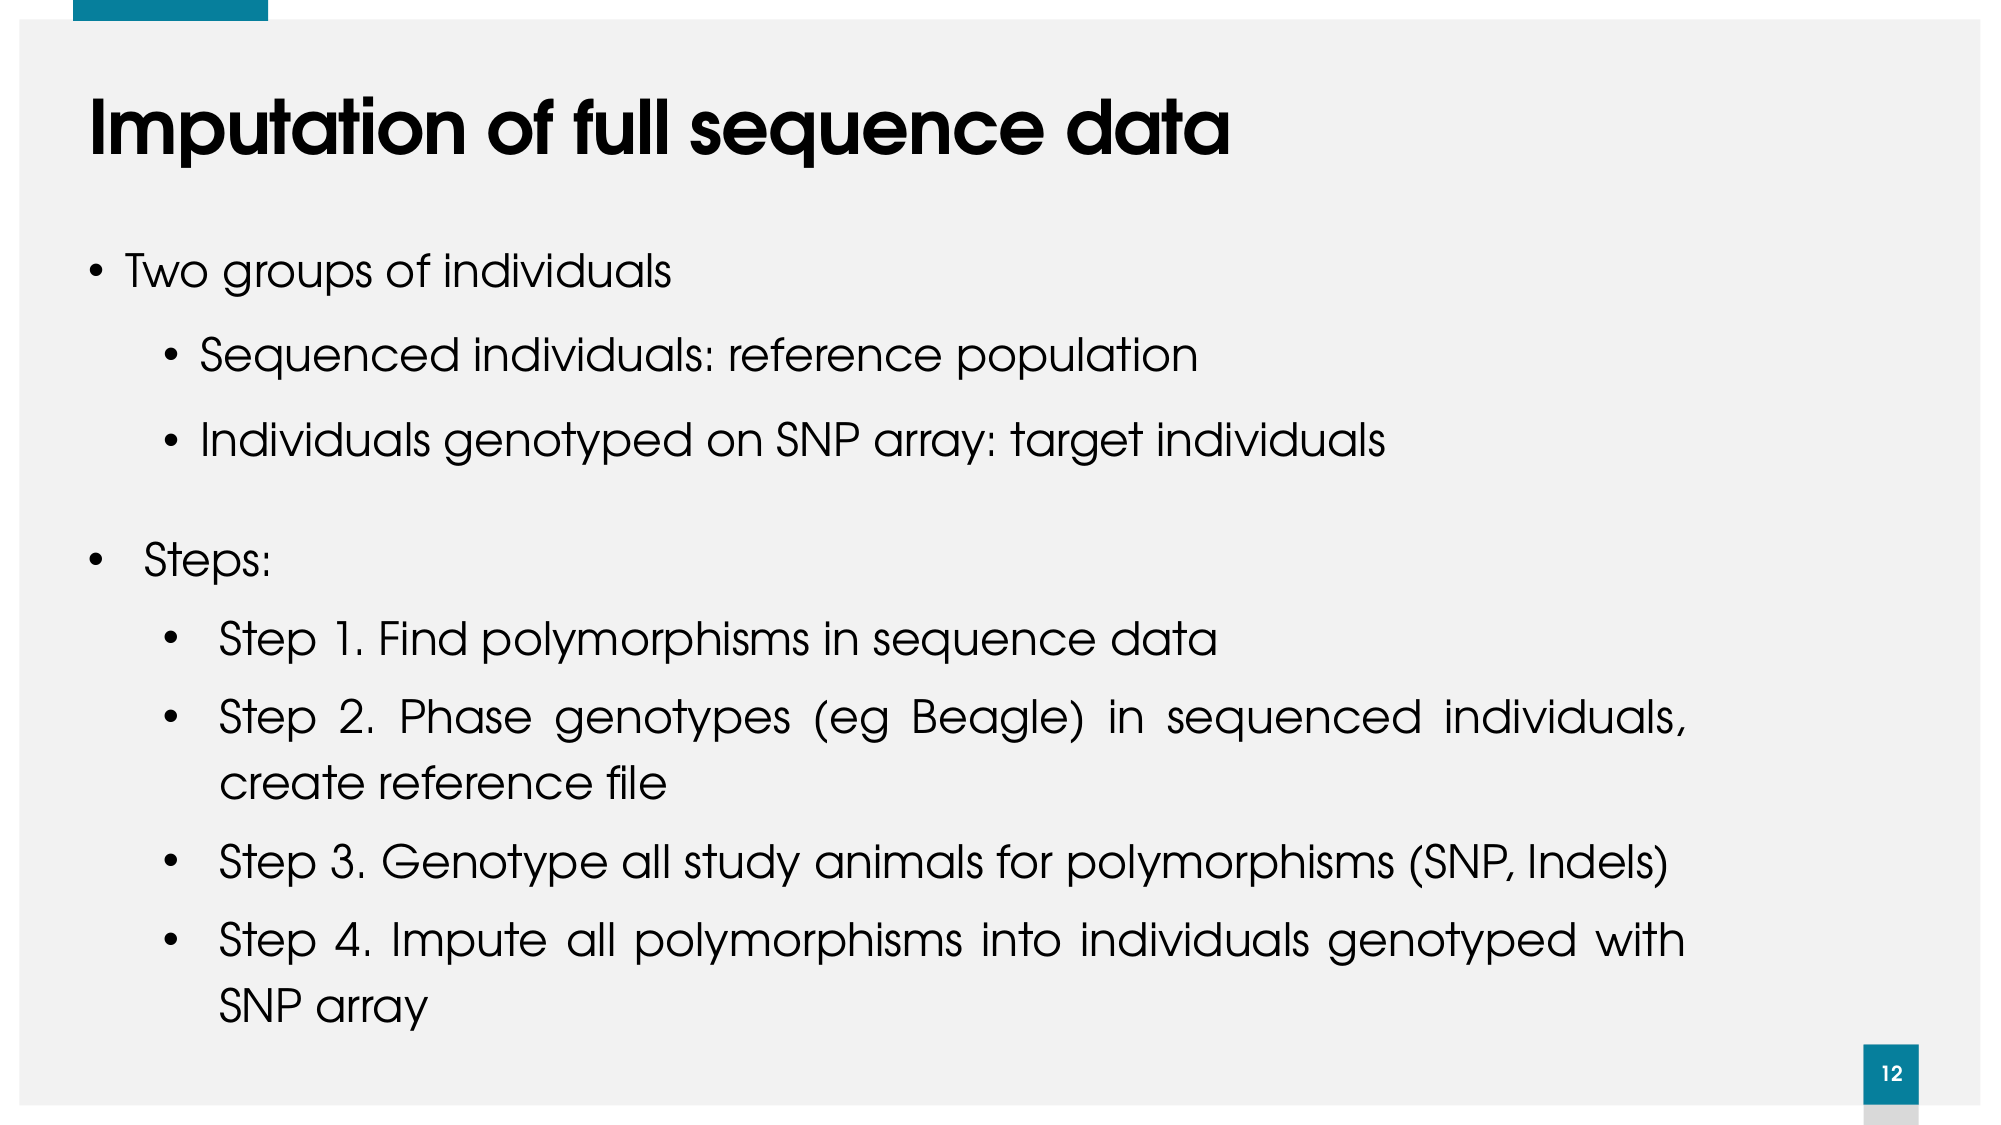

# Imputation of full sequence data
Two groups of individuals
Sequenced individuals: reference population
Individuals genotyped on SNP array: target individuals
Steps:
Step 1. Find polymorphisms in sequence data
Step 2. Phase genotypes (eg Beagle) in sequenced individuals, create reference file
Step 3. Genotype all study animals for polymorphisms (SNP, Indels)
Step 4. Impute all polymorphisms into individuals genotyped with SNP array